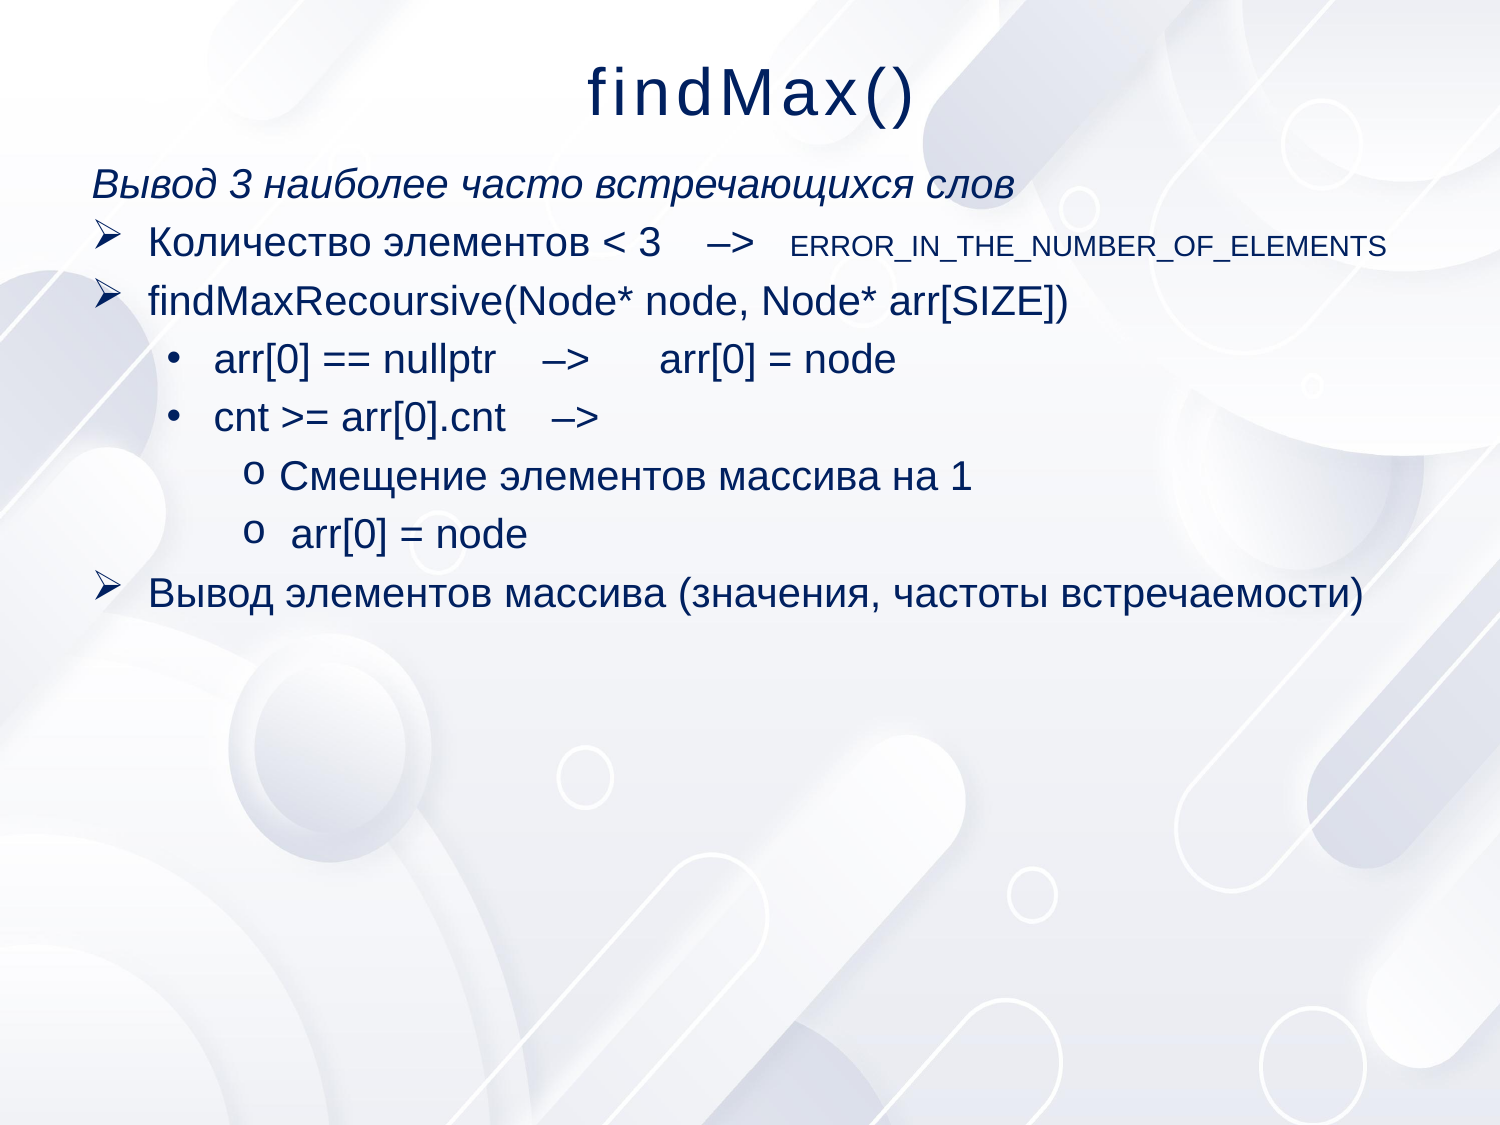

# findMax()
Вывод 3 наиболее часто встречающихся слов
Количество элементов < 3    –>   ERROR_IN_THE_NUMBER_OF_ELEMENTS
findMaxRecoursive(Node* node, Node* arr[SIZE])
arr[0] == nullptr    –>      arr[0] = node
cnt >= arr[0].cnt    –>
Смещение элементов массива на 1
 arr[0] = node
Вывод элементов массива (значения, частоты встречаемости)